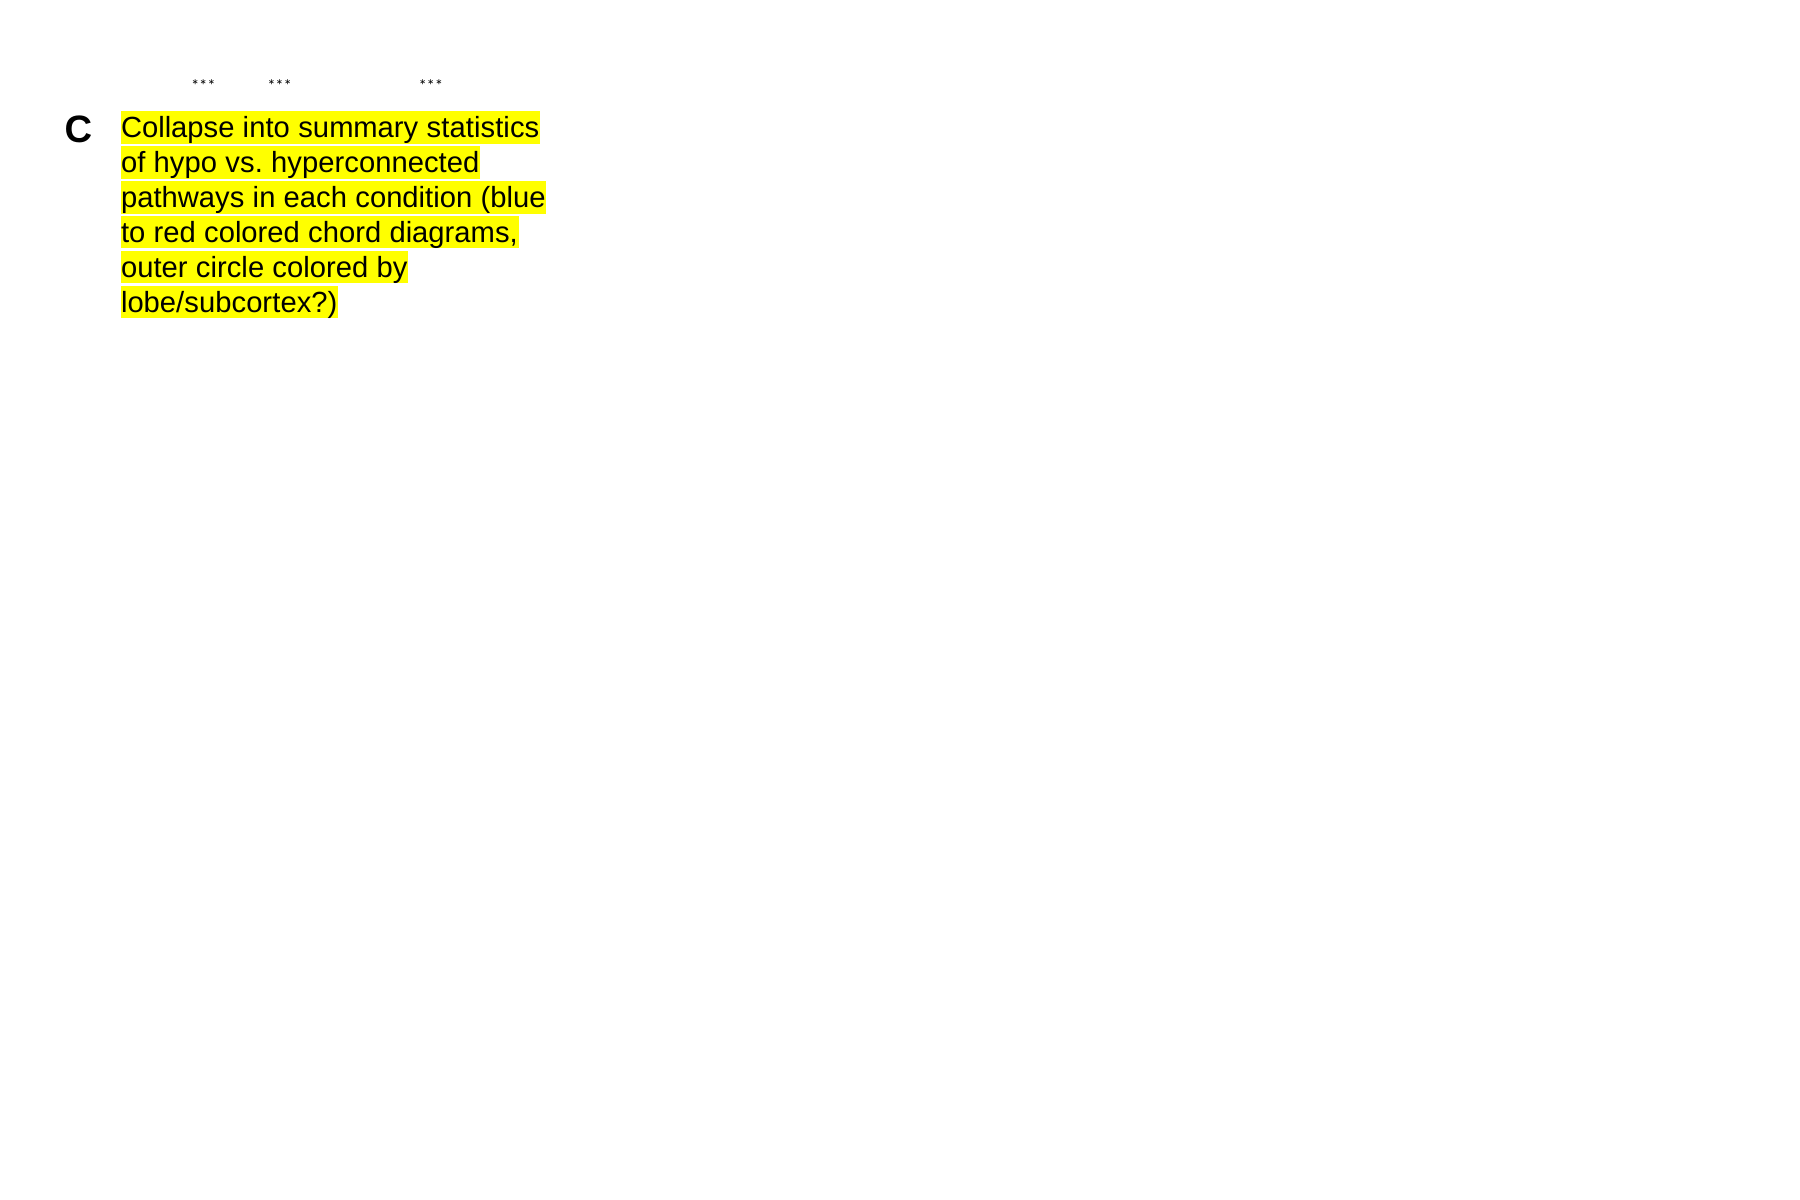

***
***
***
C
Collapse into summary statistics of hypo vs. hyperconnected pathways in each condition (blue to red colored chord diagrams, outer circle colored by lobe/subcortex?)